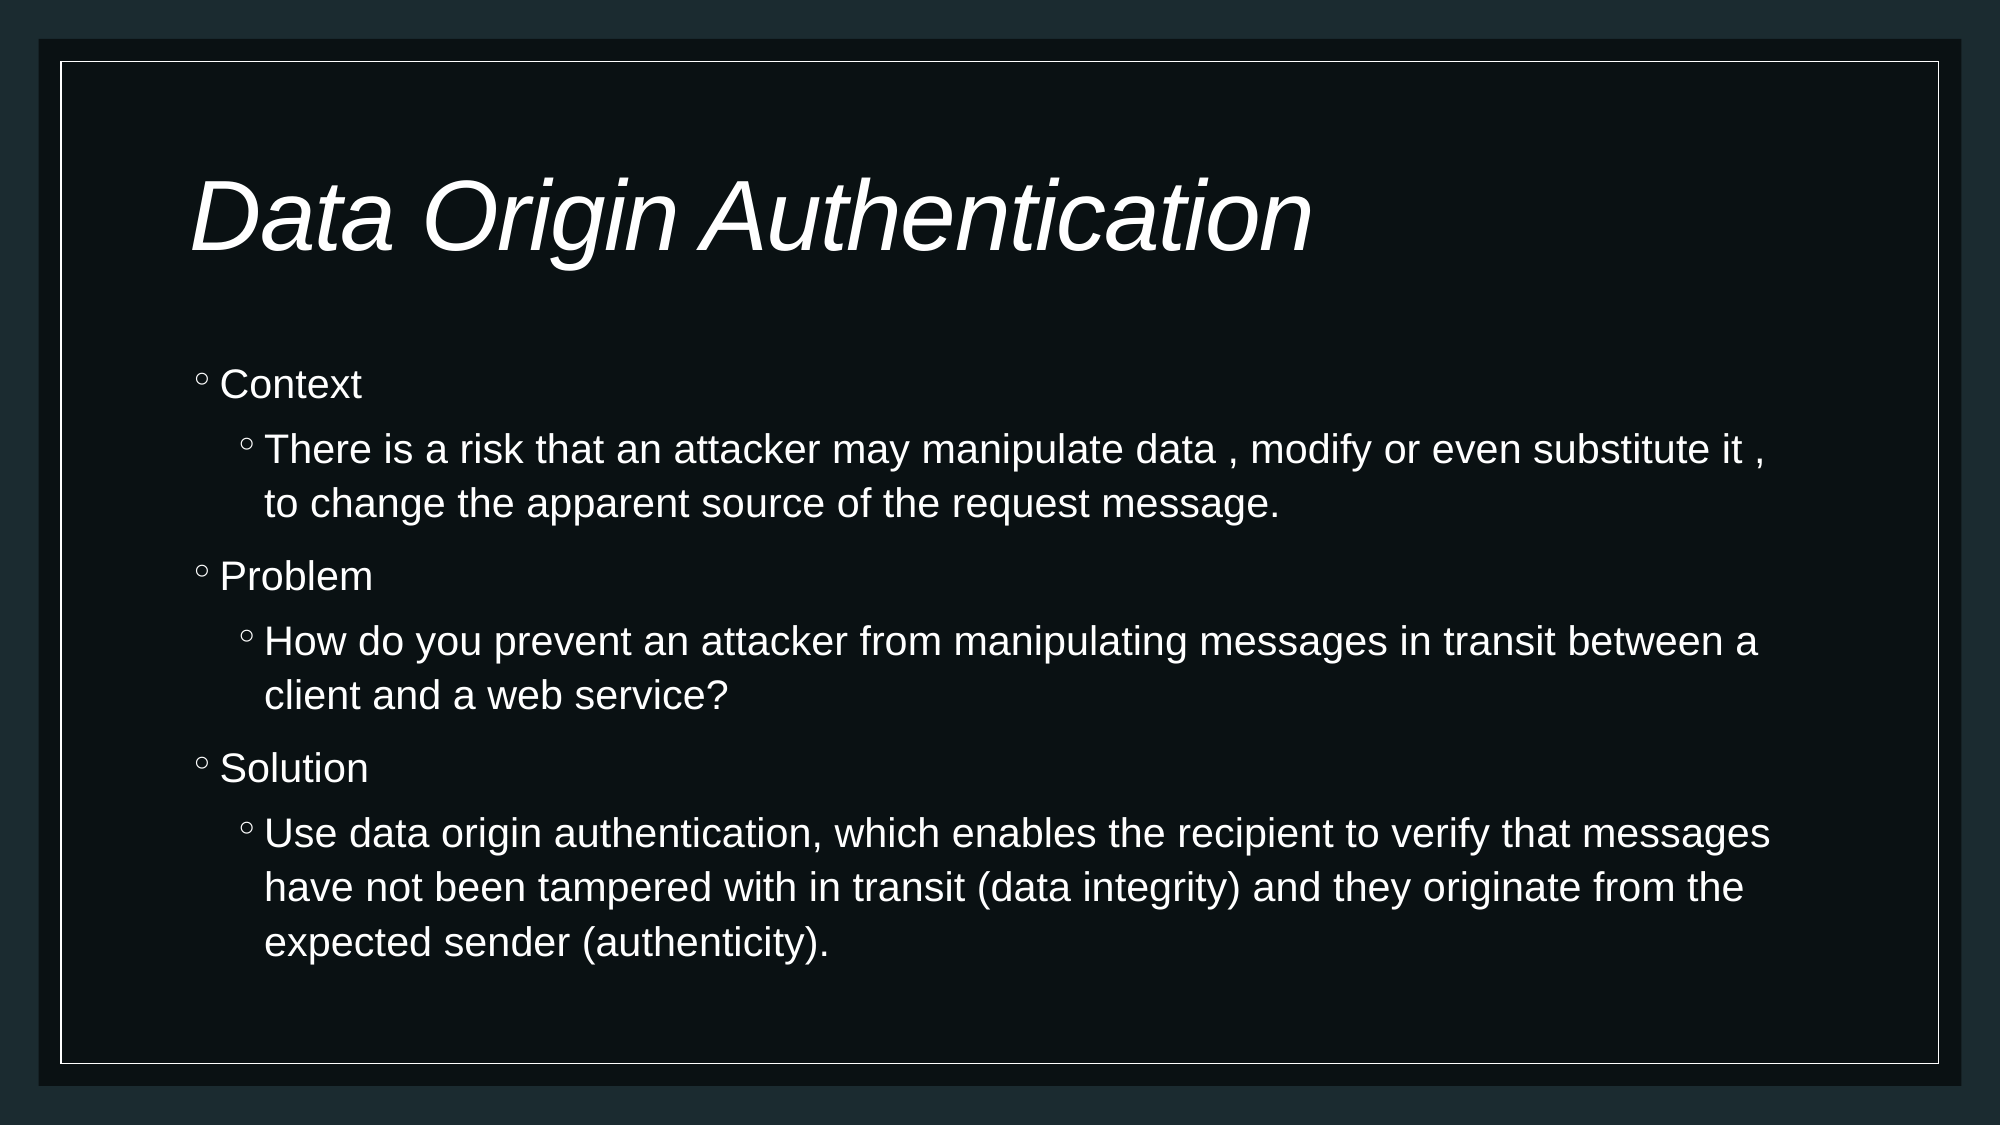

# Data Origin Authentication
Context
There is a risk that an attacker may manipulate data , modify or even substitute it , to change the apparent source of the request message.
Problem
How do you prevent an attacker from manipulating messages in transit between a client and a web service?
Solution
Use data origin authentication, which enables the recipient to verify that messages have not been tampered with in transit (data integrity) and they originate from the expected sender (authenticity).